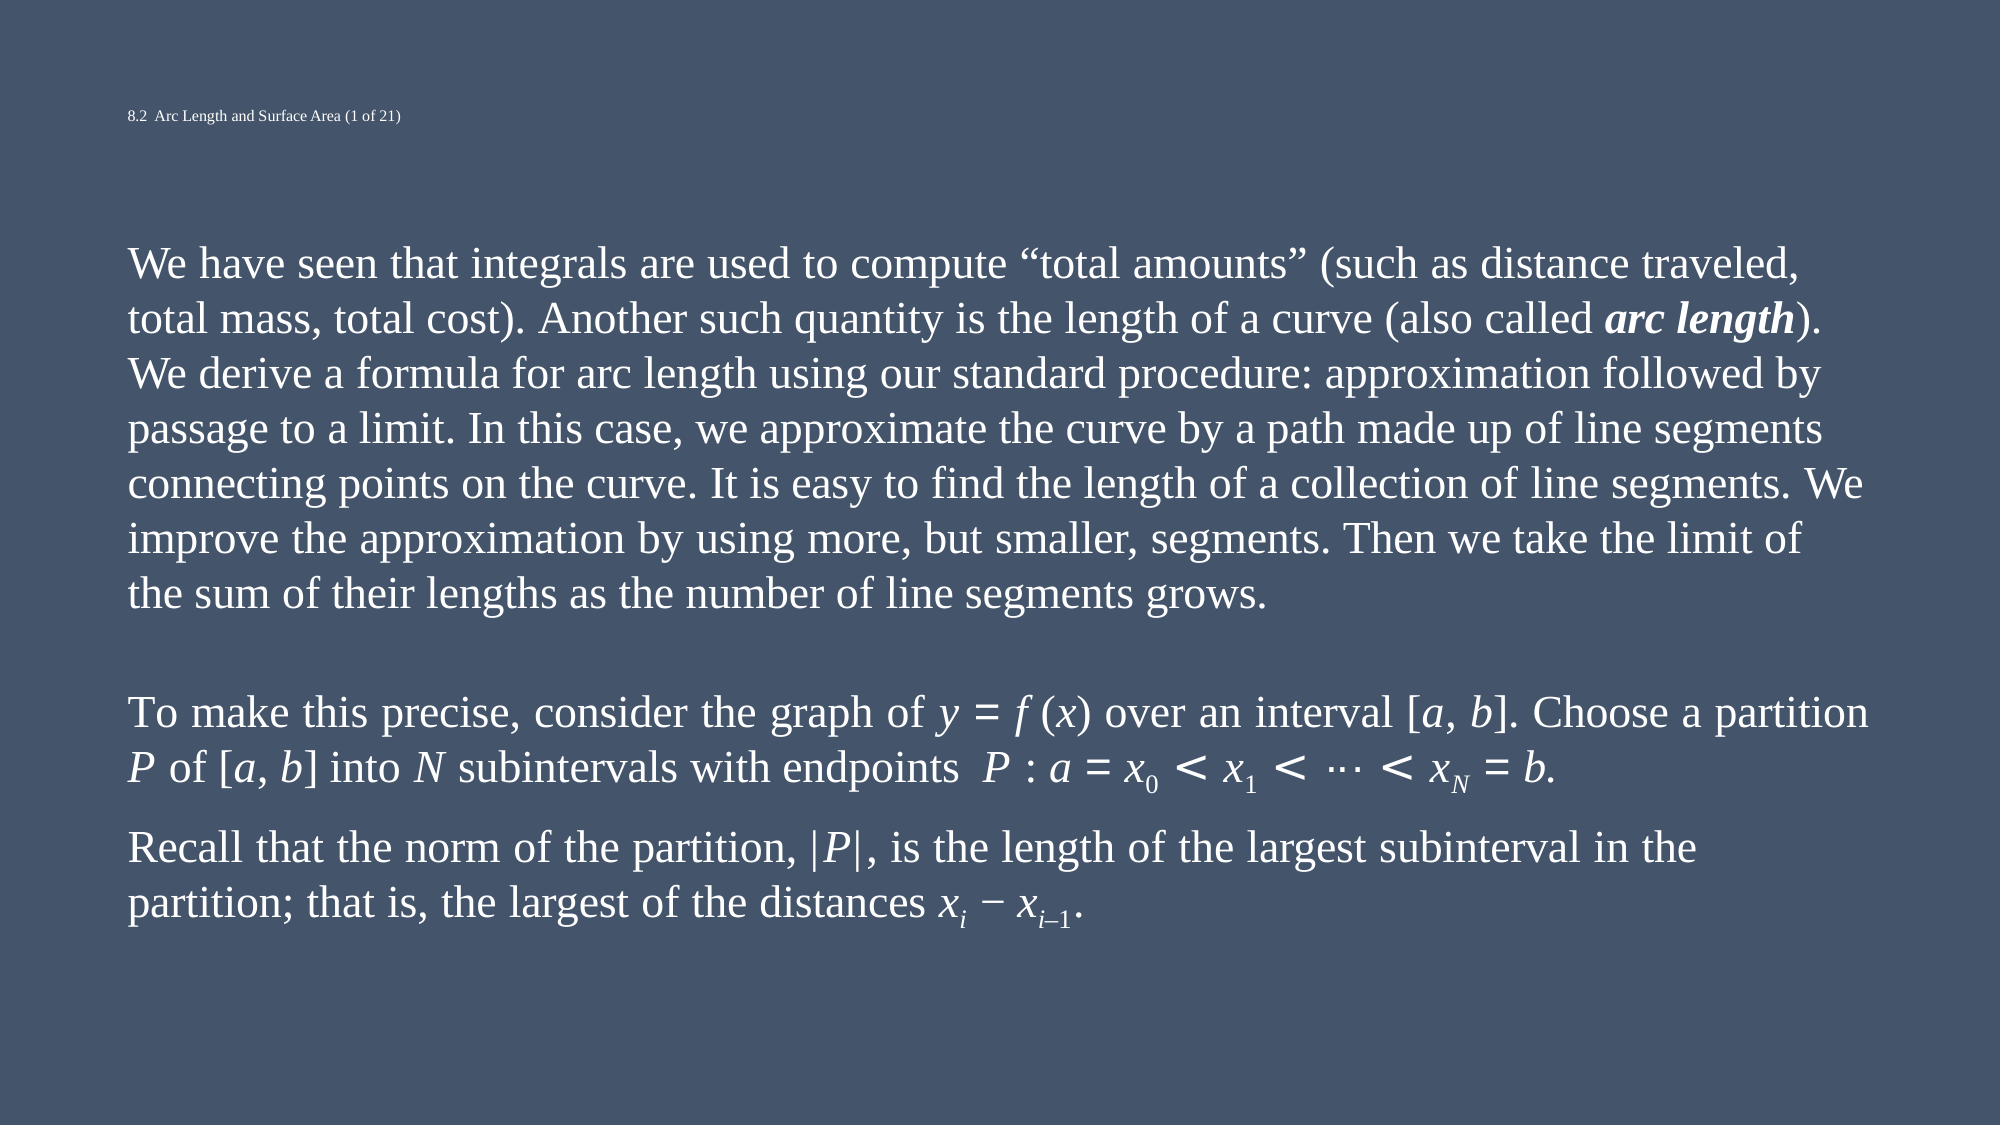

# 8.2  Arc Length and Surface Area (1 of 21)
We have seen that integrals are used to compute “total amounts” (such as distance traveled, total mass, total cost). Another such quantity is the length of a curve (also called arc length). We derive a formula for arc length using our standard procedure: approximation followed by passage to a limit. In this case, we approximate the curve by a path made up of line segments connecting points on the curve. It is easy to find the length of a collection of line segments. We improve the approximation by using more, but smaller, segments. Then we take the limit of the sum of their lengths as the number of line segments grows.

To make this precise, consider the graph of y = f (x) over an interval [a, b]. Choose a partition P of [a, b] into N subintervals with endpoints  P : a = x0  < x1  < ··· < xN  = b.
Recall that the norm of the partition, |P|, is the length of the largest subinterval in the partition; that is, the largest of the distances xi  − xi–1.